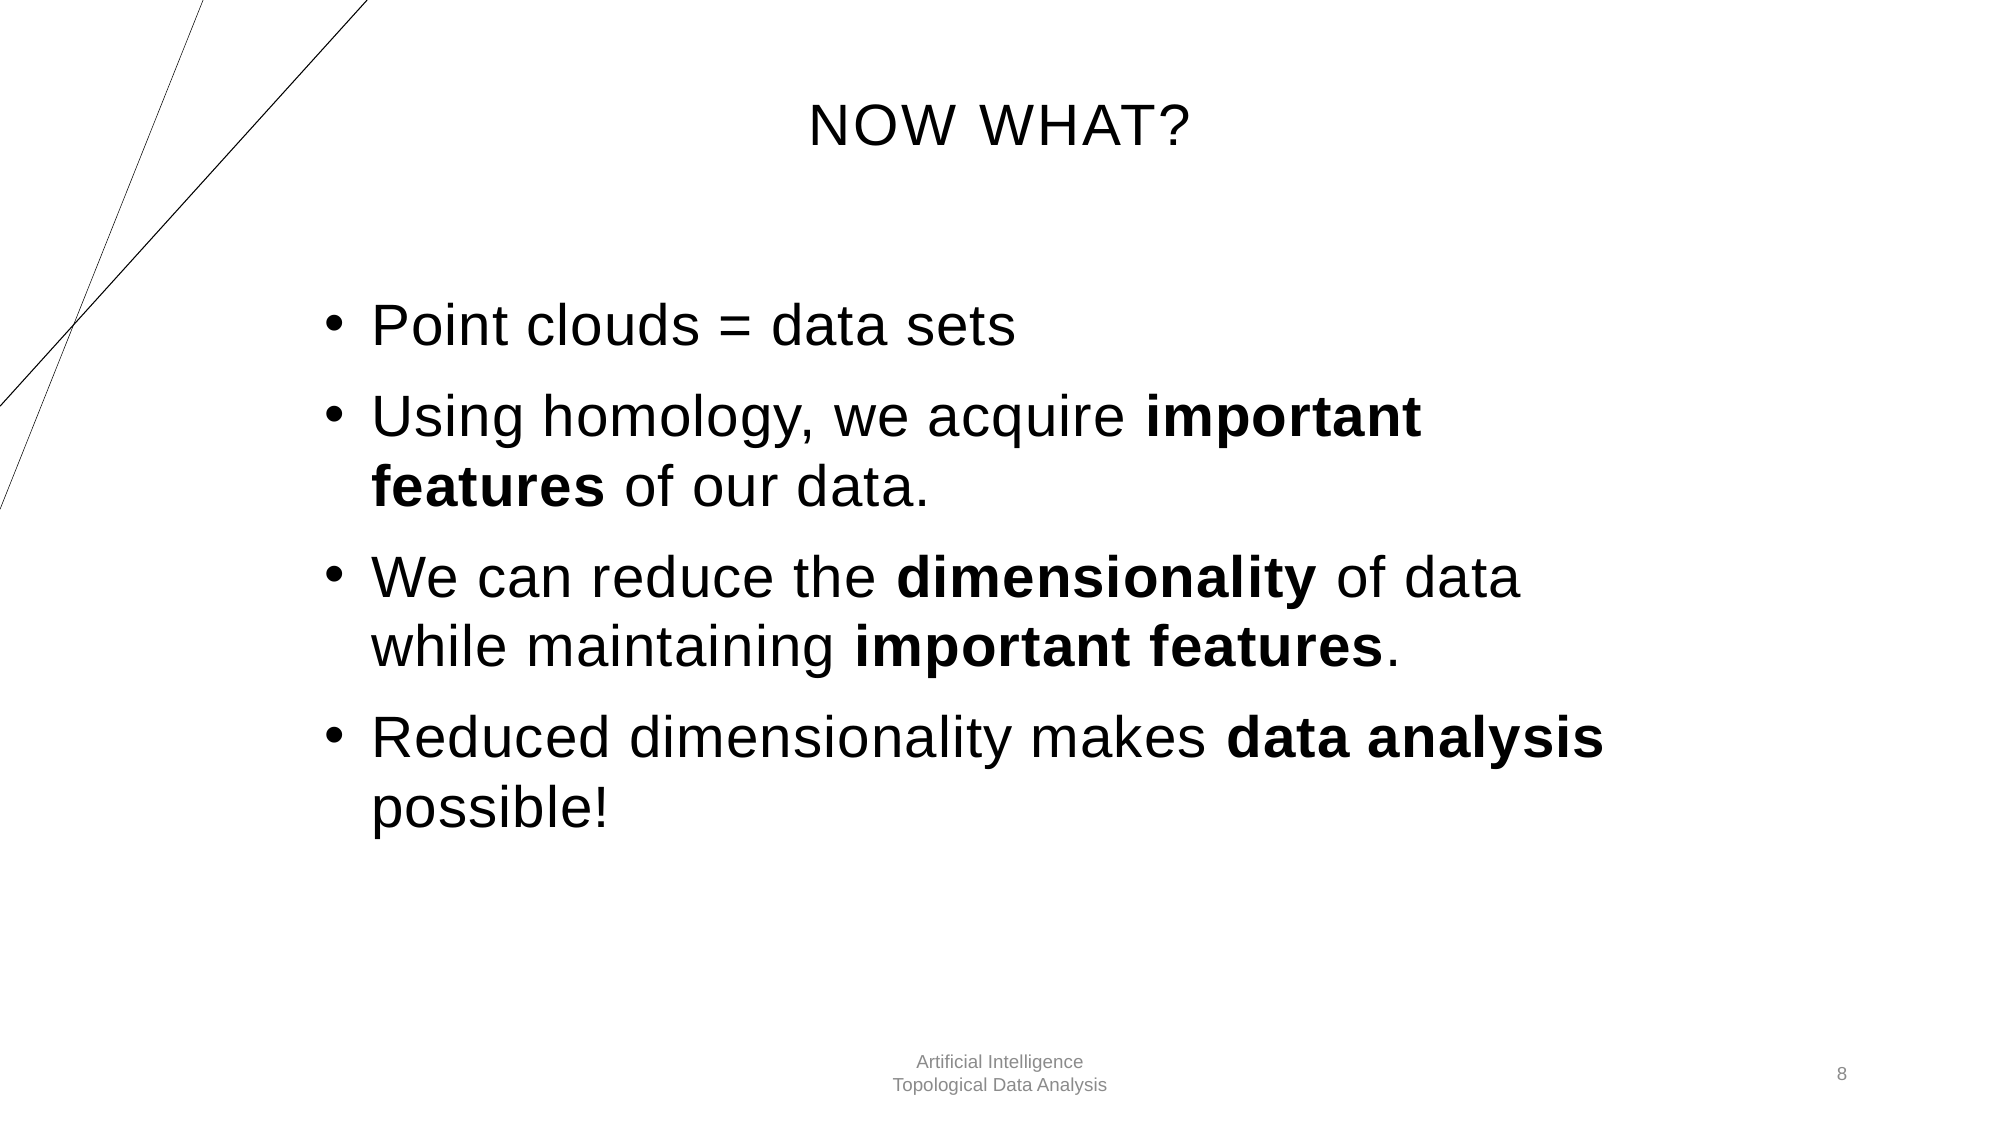

# Now What?
Point clouds = data sets
Using homology, we acquire important features of our data.
We can reduce the dimensionality of data while maintaining important features.
Reduced dimensionality makes data analysis possible!

Artificial Intelligence
Topological Data Analysis
8